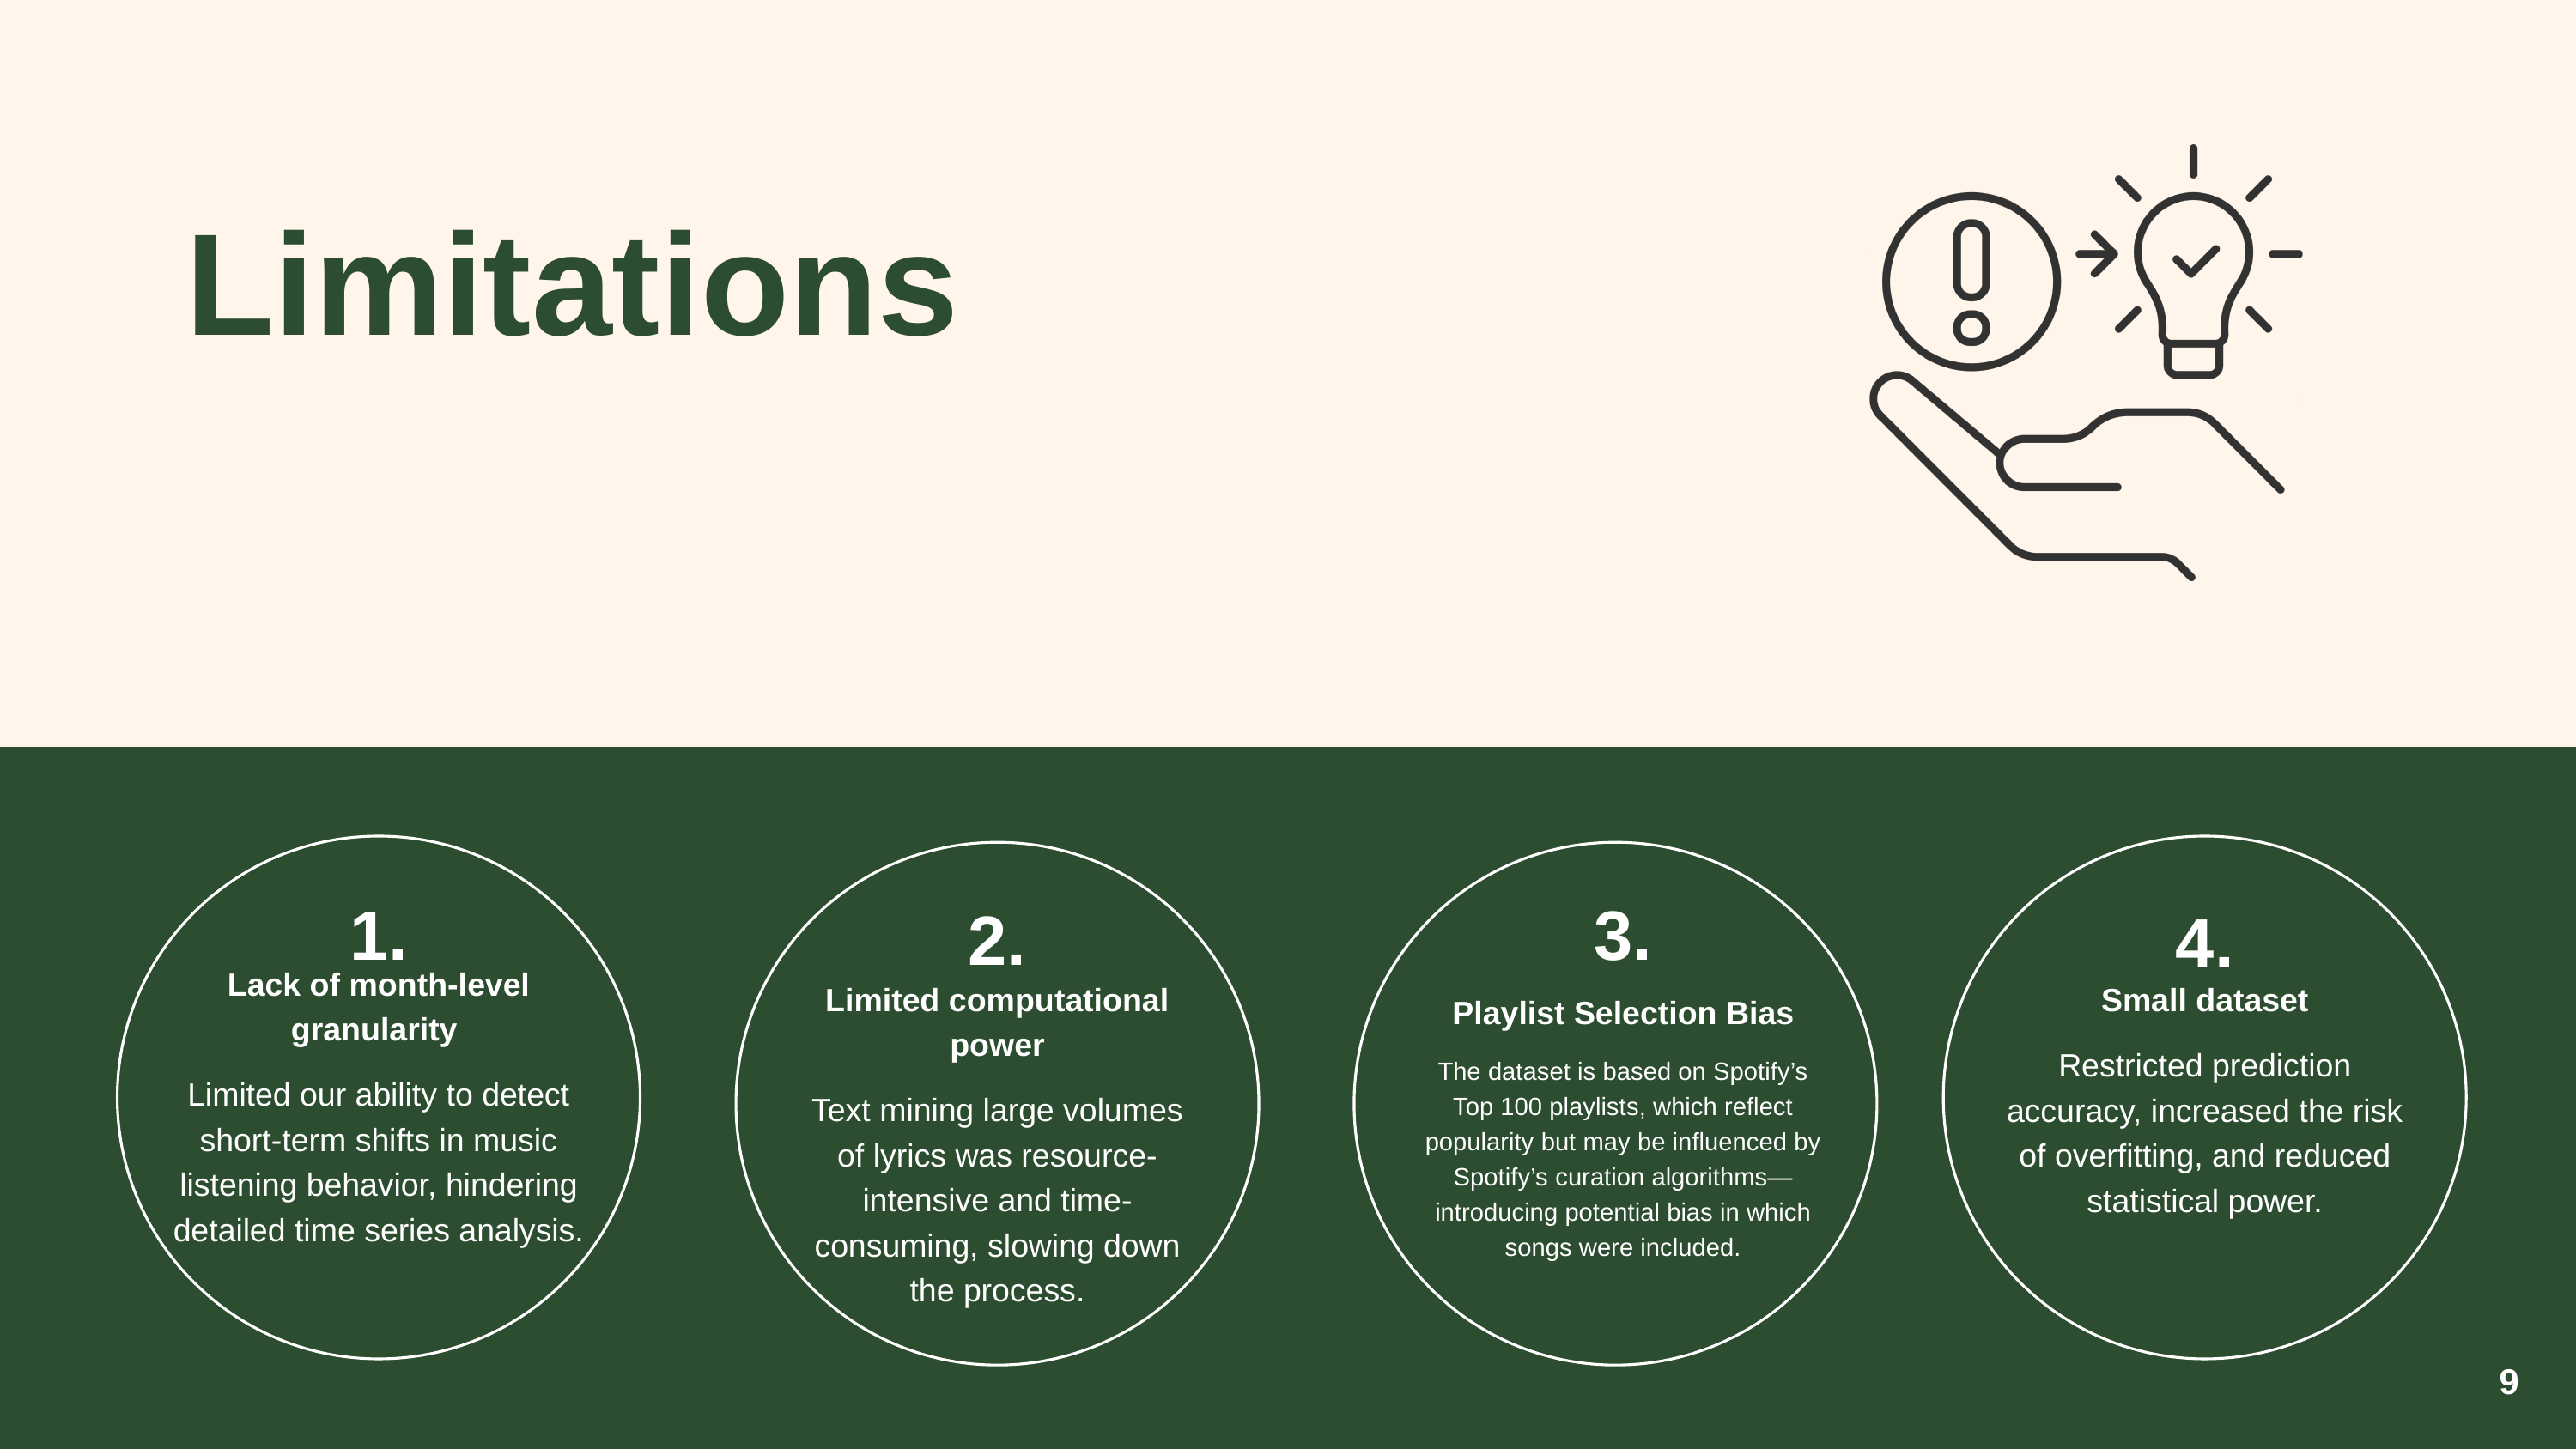

Limitations

1.
3.
2.
4.
Lack of month-level granularity

Limited our ability to detect short-term shifts in music listening behavior, hindering detailed time series analysis.
Limited computational power

Text mining large volumes of lyrics was resource-intensive and time-consuming, slowing down the process.
Small dataset

Restricted prediction accuracy, increased the risk of overfitting, and reduced statistical power.

Playlist Selection Bias

The dataset is based on Spotify’s Top 100 playlists, which reflect popularity but may be influenced by Spotify’s curation algorithms—introducing potential bias in which songs were included.
9